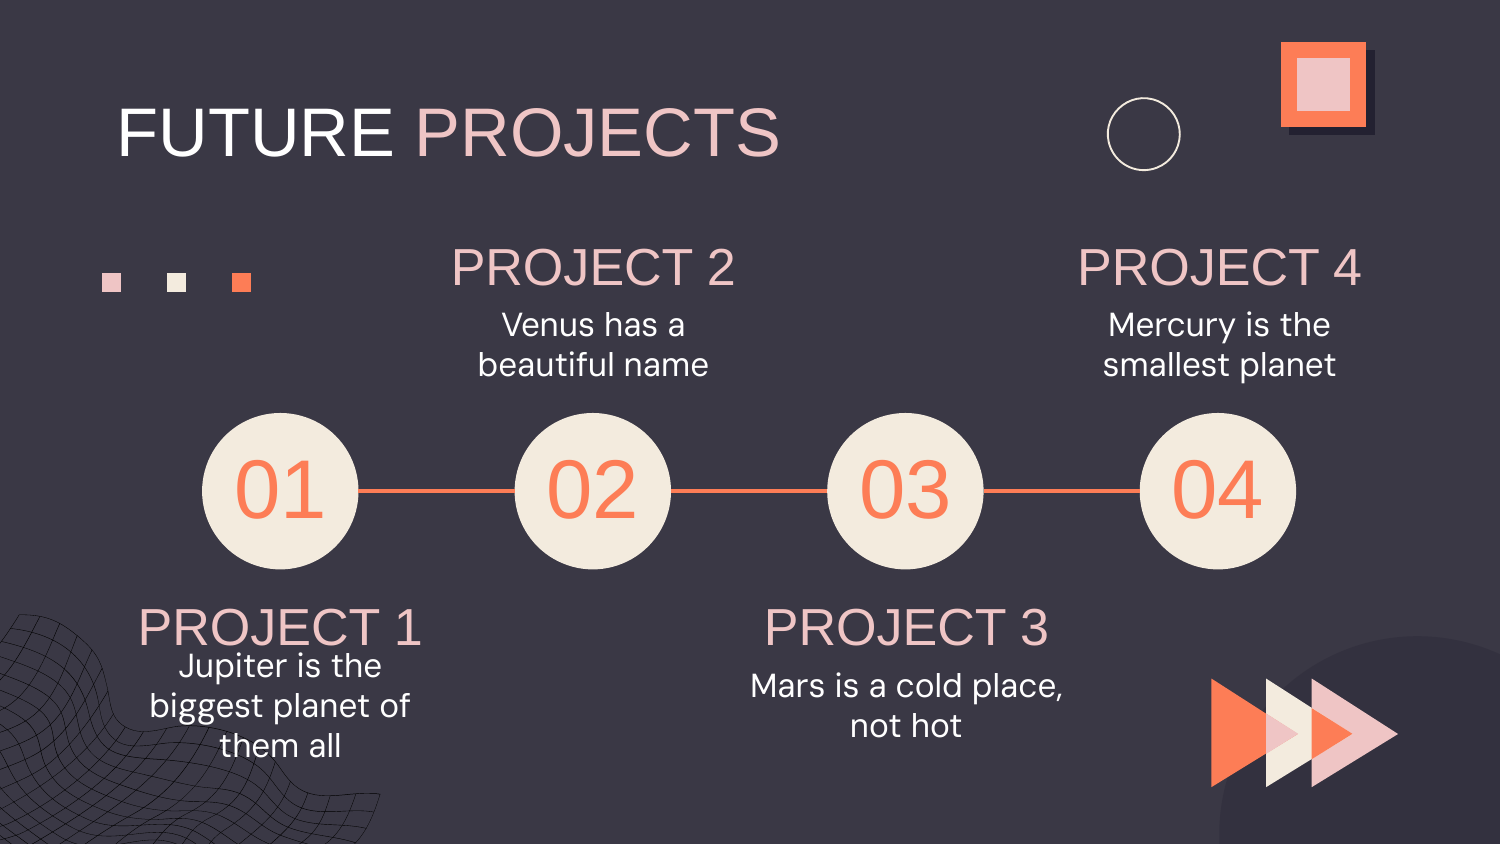

# FUTURE PROJECTS

PROJECT 2
PROJECT 4

Venus has a beautiful name
Mercury is the smallest planet

01
02
03
04
PROJECT 1
PROJECT 3
Jupiter is the biggest planet of them all
Mars is a cold place, not hot